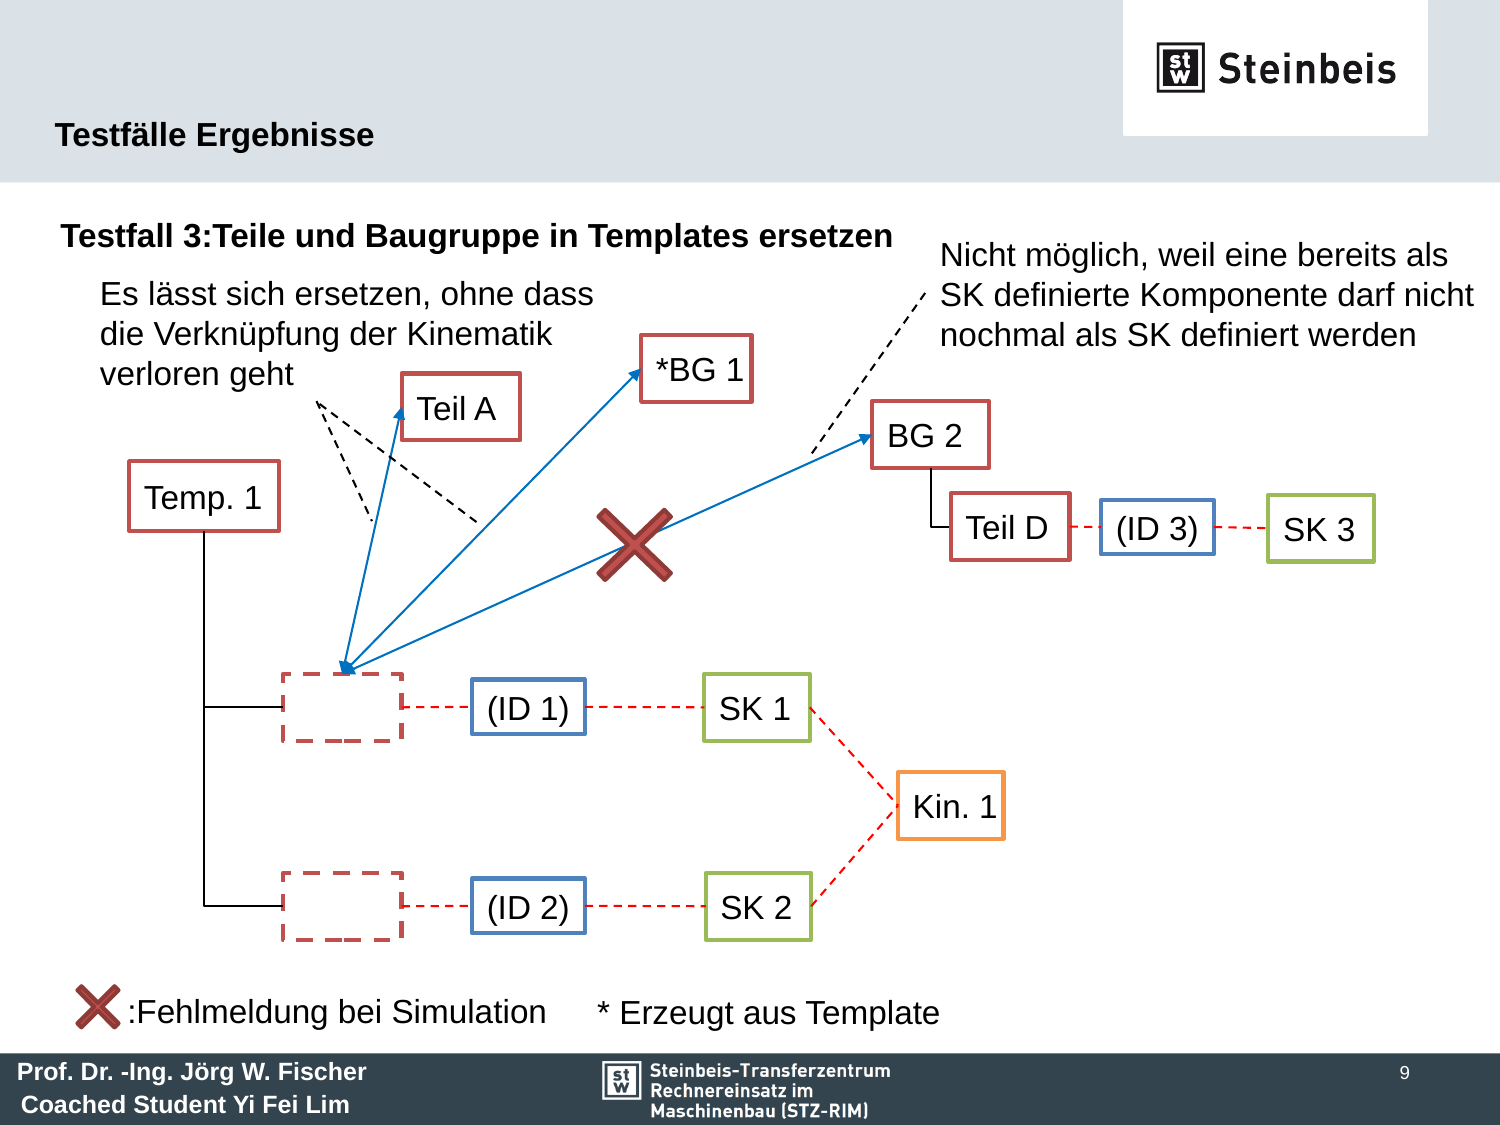

# Testfälle Ergebnisse
Testfall 3:Teile und Baugruppe in Templates ersetzen
Nicht möglich, weil eine bereits als SK definierte Komponente darf nicht nochmal als SK definiert werden
Es lässt sich ersetzen, ohne dass die Verknüpfung der Kinematik verloren geht
*BG 1
Teil A
BG 2
Temp. 1

Teil D
SK 3
(ID 3)

SK 1
(ID 1)
Kin. 1

SK 2
(ID 2)

:Fehlmeldung bei Simulation
* Erzeugt aus Template
9